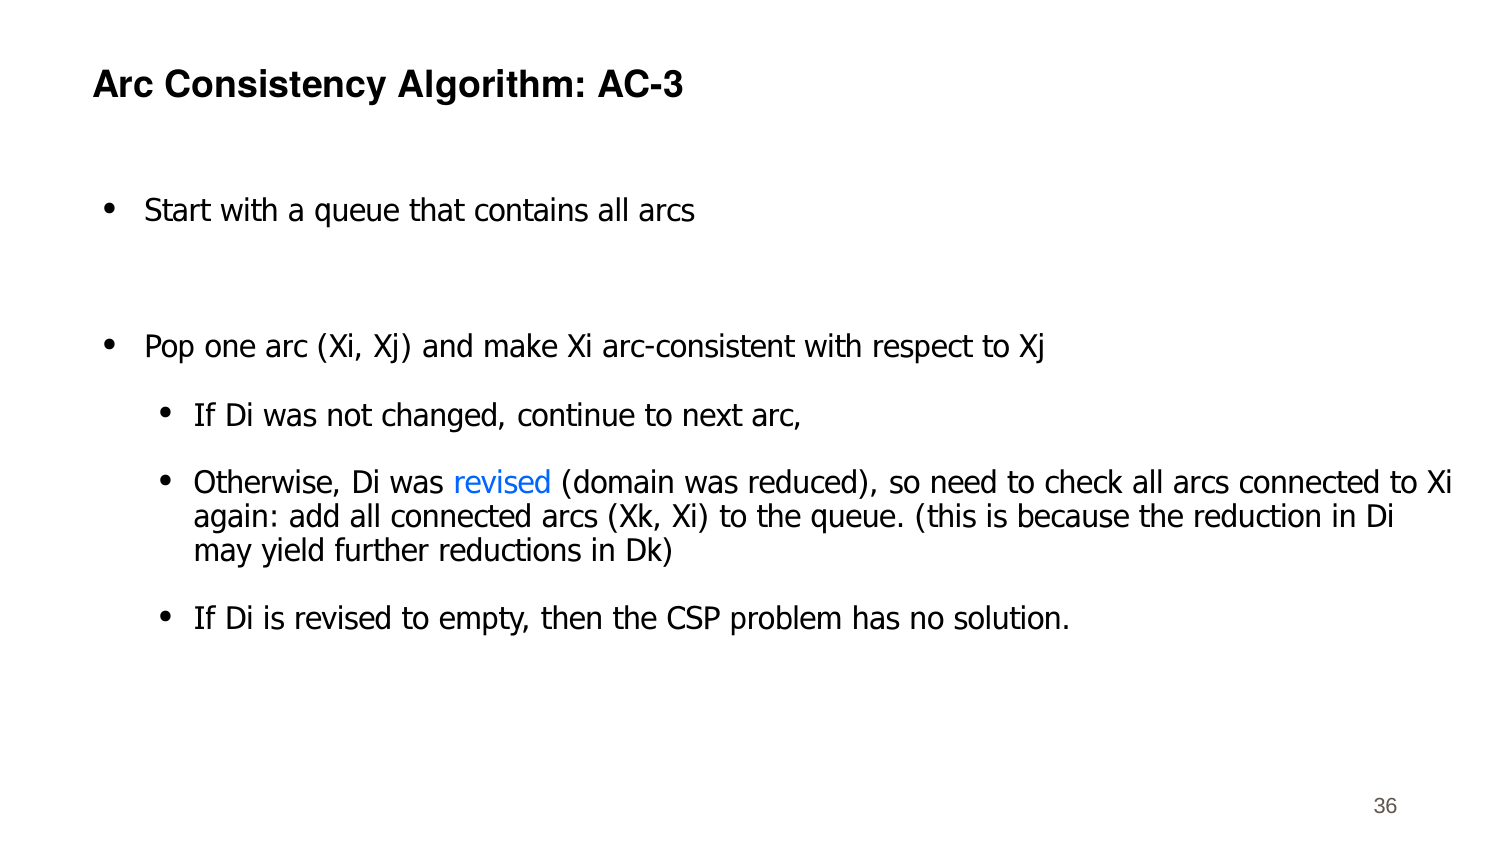

# Arc Consistency Algorithm: AC-3
Start with a queue that contains all arcs

Pop one arc (Xi, Xj) and make Xi arc-consistent with respect to Xj
If Di was not changed, continue to next arc,
Otherwise, Di was revised (domain was reduced), so need to check all arcs connected to Xi again: add all connected arcs (Xk, Xi) to the queue. (this is because the reduction in Di may yield further reductions in Dk)
If Di is revised to empty, then the CSP problem has no solution.
36